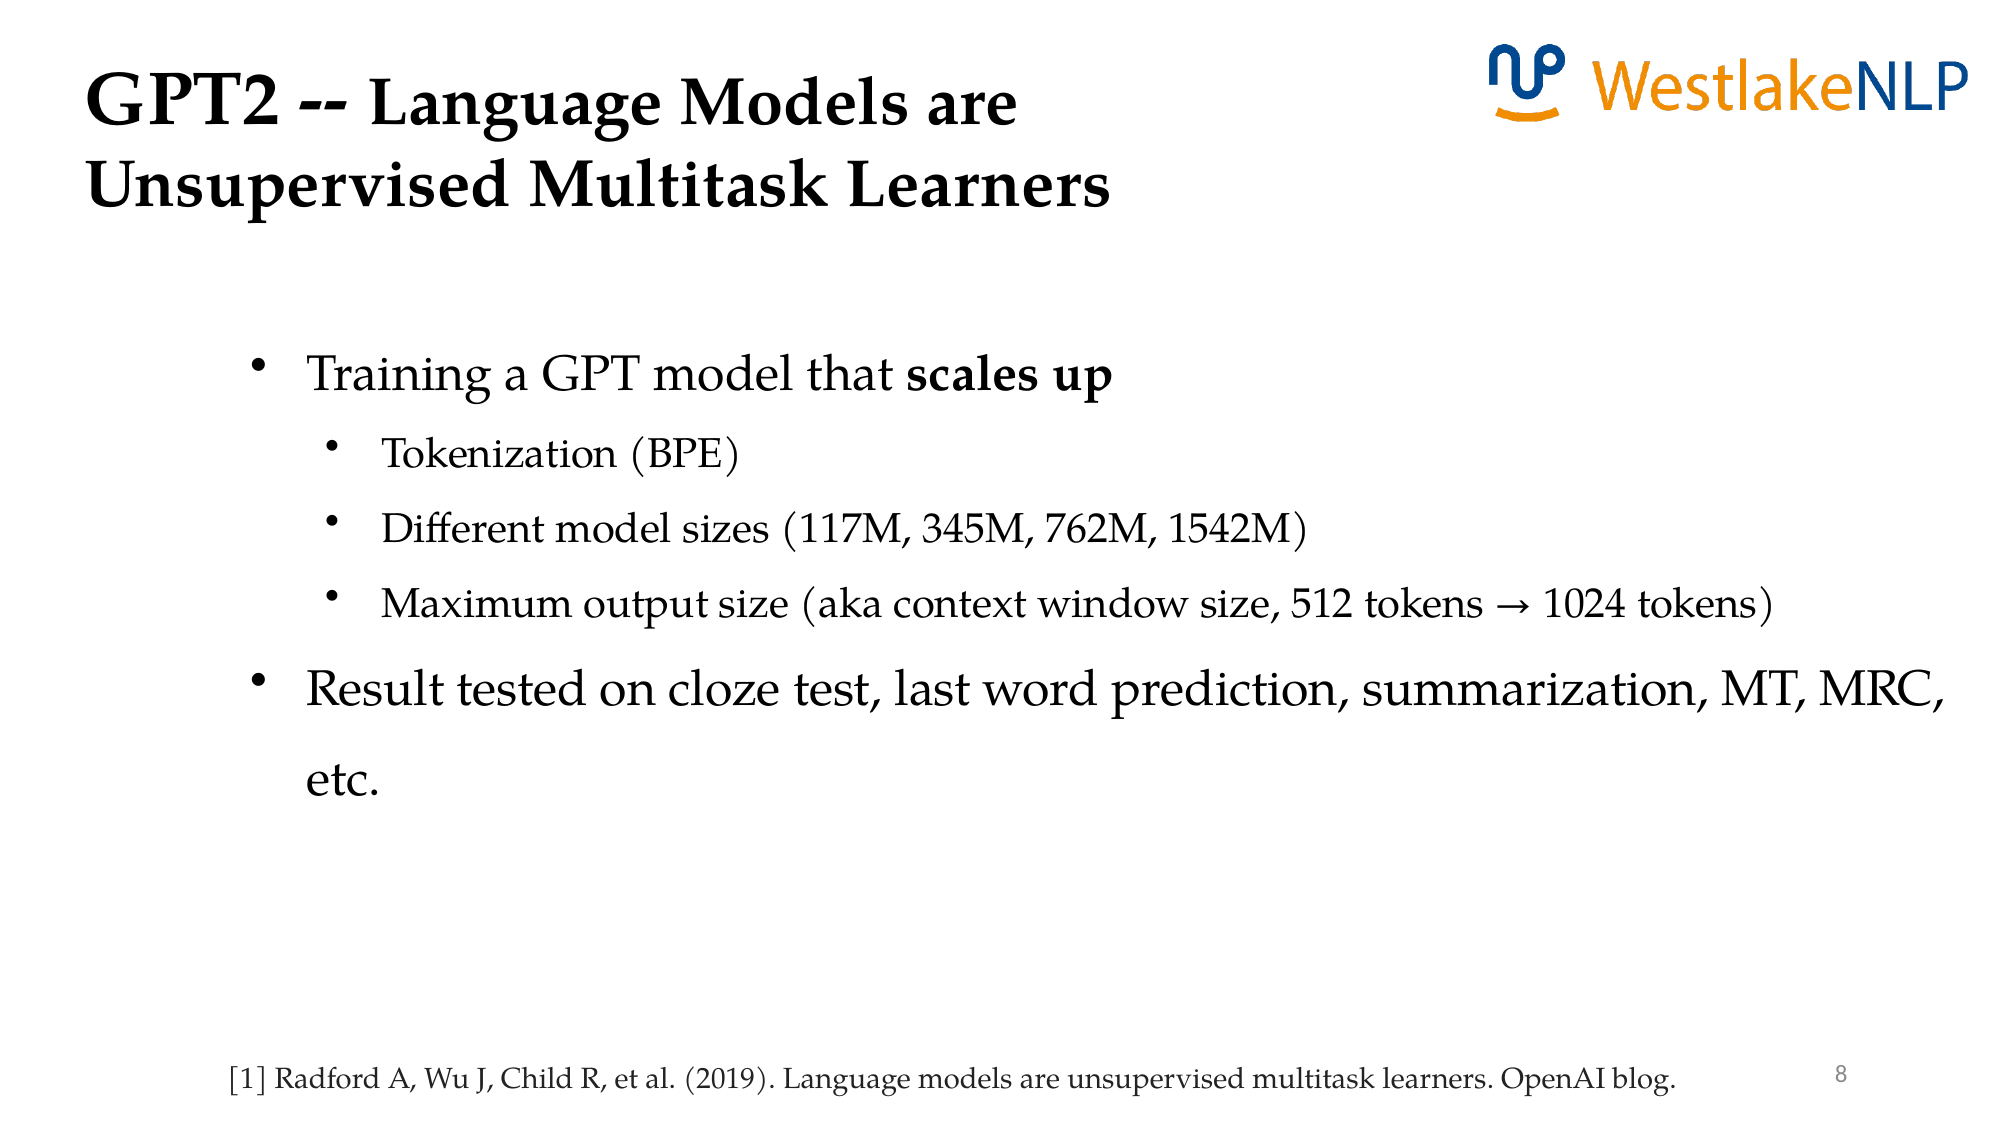

GPT2 -- Language Models are Unsupervised Multitask Learners
Training a GPT model that scales up
Tokenization (BPE)
Different model sizes (117M, 345M, 762M, 1542M)
Maximum output size (aka context window size, 512 tokens → 1024 tokens)
Result tested on cloze test, last word prediction, summarization, MT, MRC, etc.
8
[1] Radford A, Wu J, Child R, et al. (2019). Language models are unsupervised multitask learners. OpenAI blog.